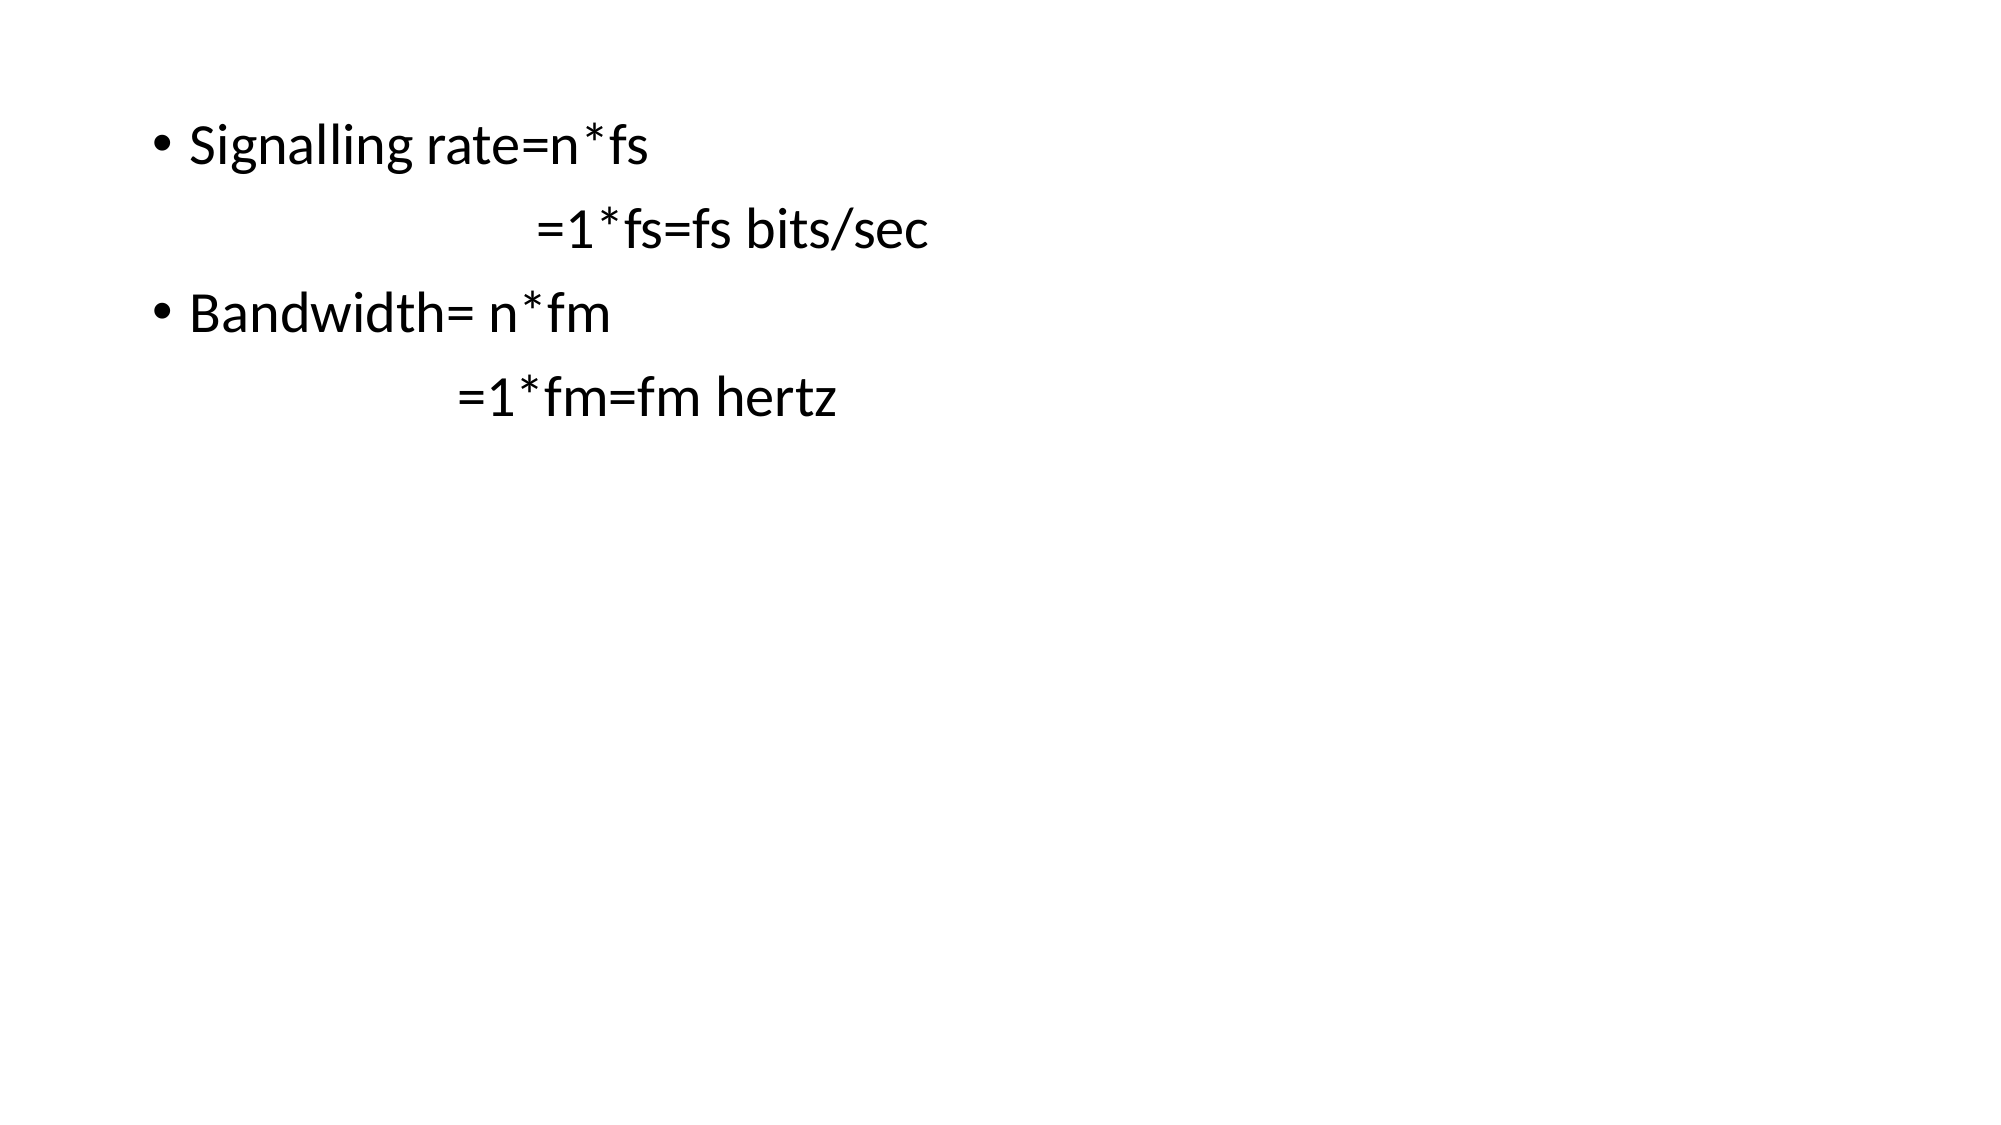

Signalling rate=n*fs
                             =1*fs=fs bits/sec
Bandwidth= n*fm
                       =1*fm=fm hertz